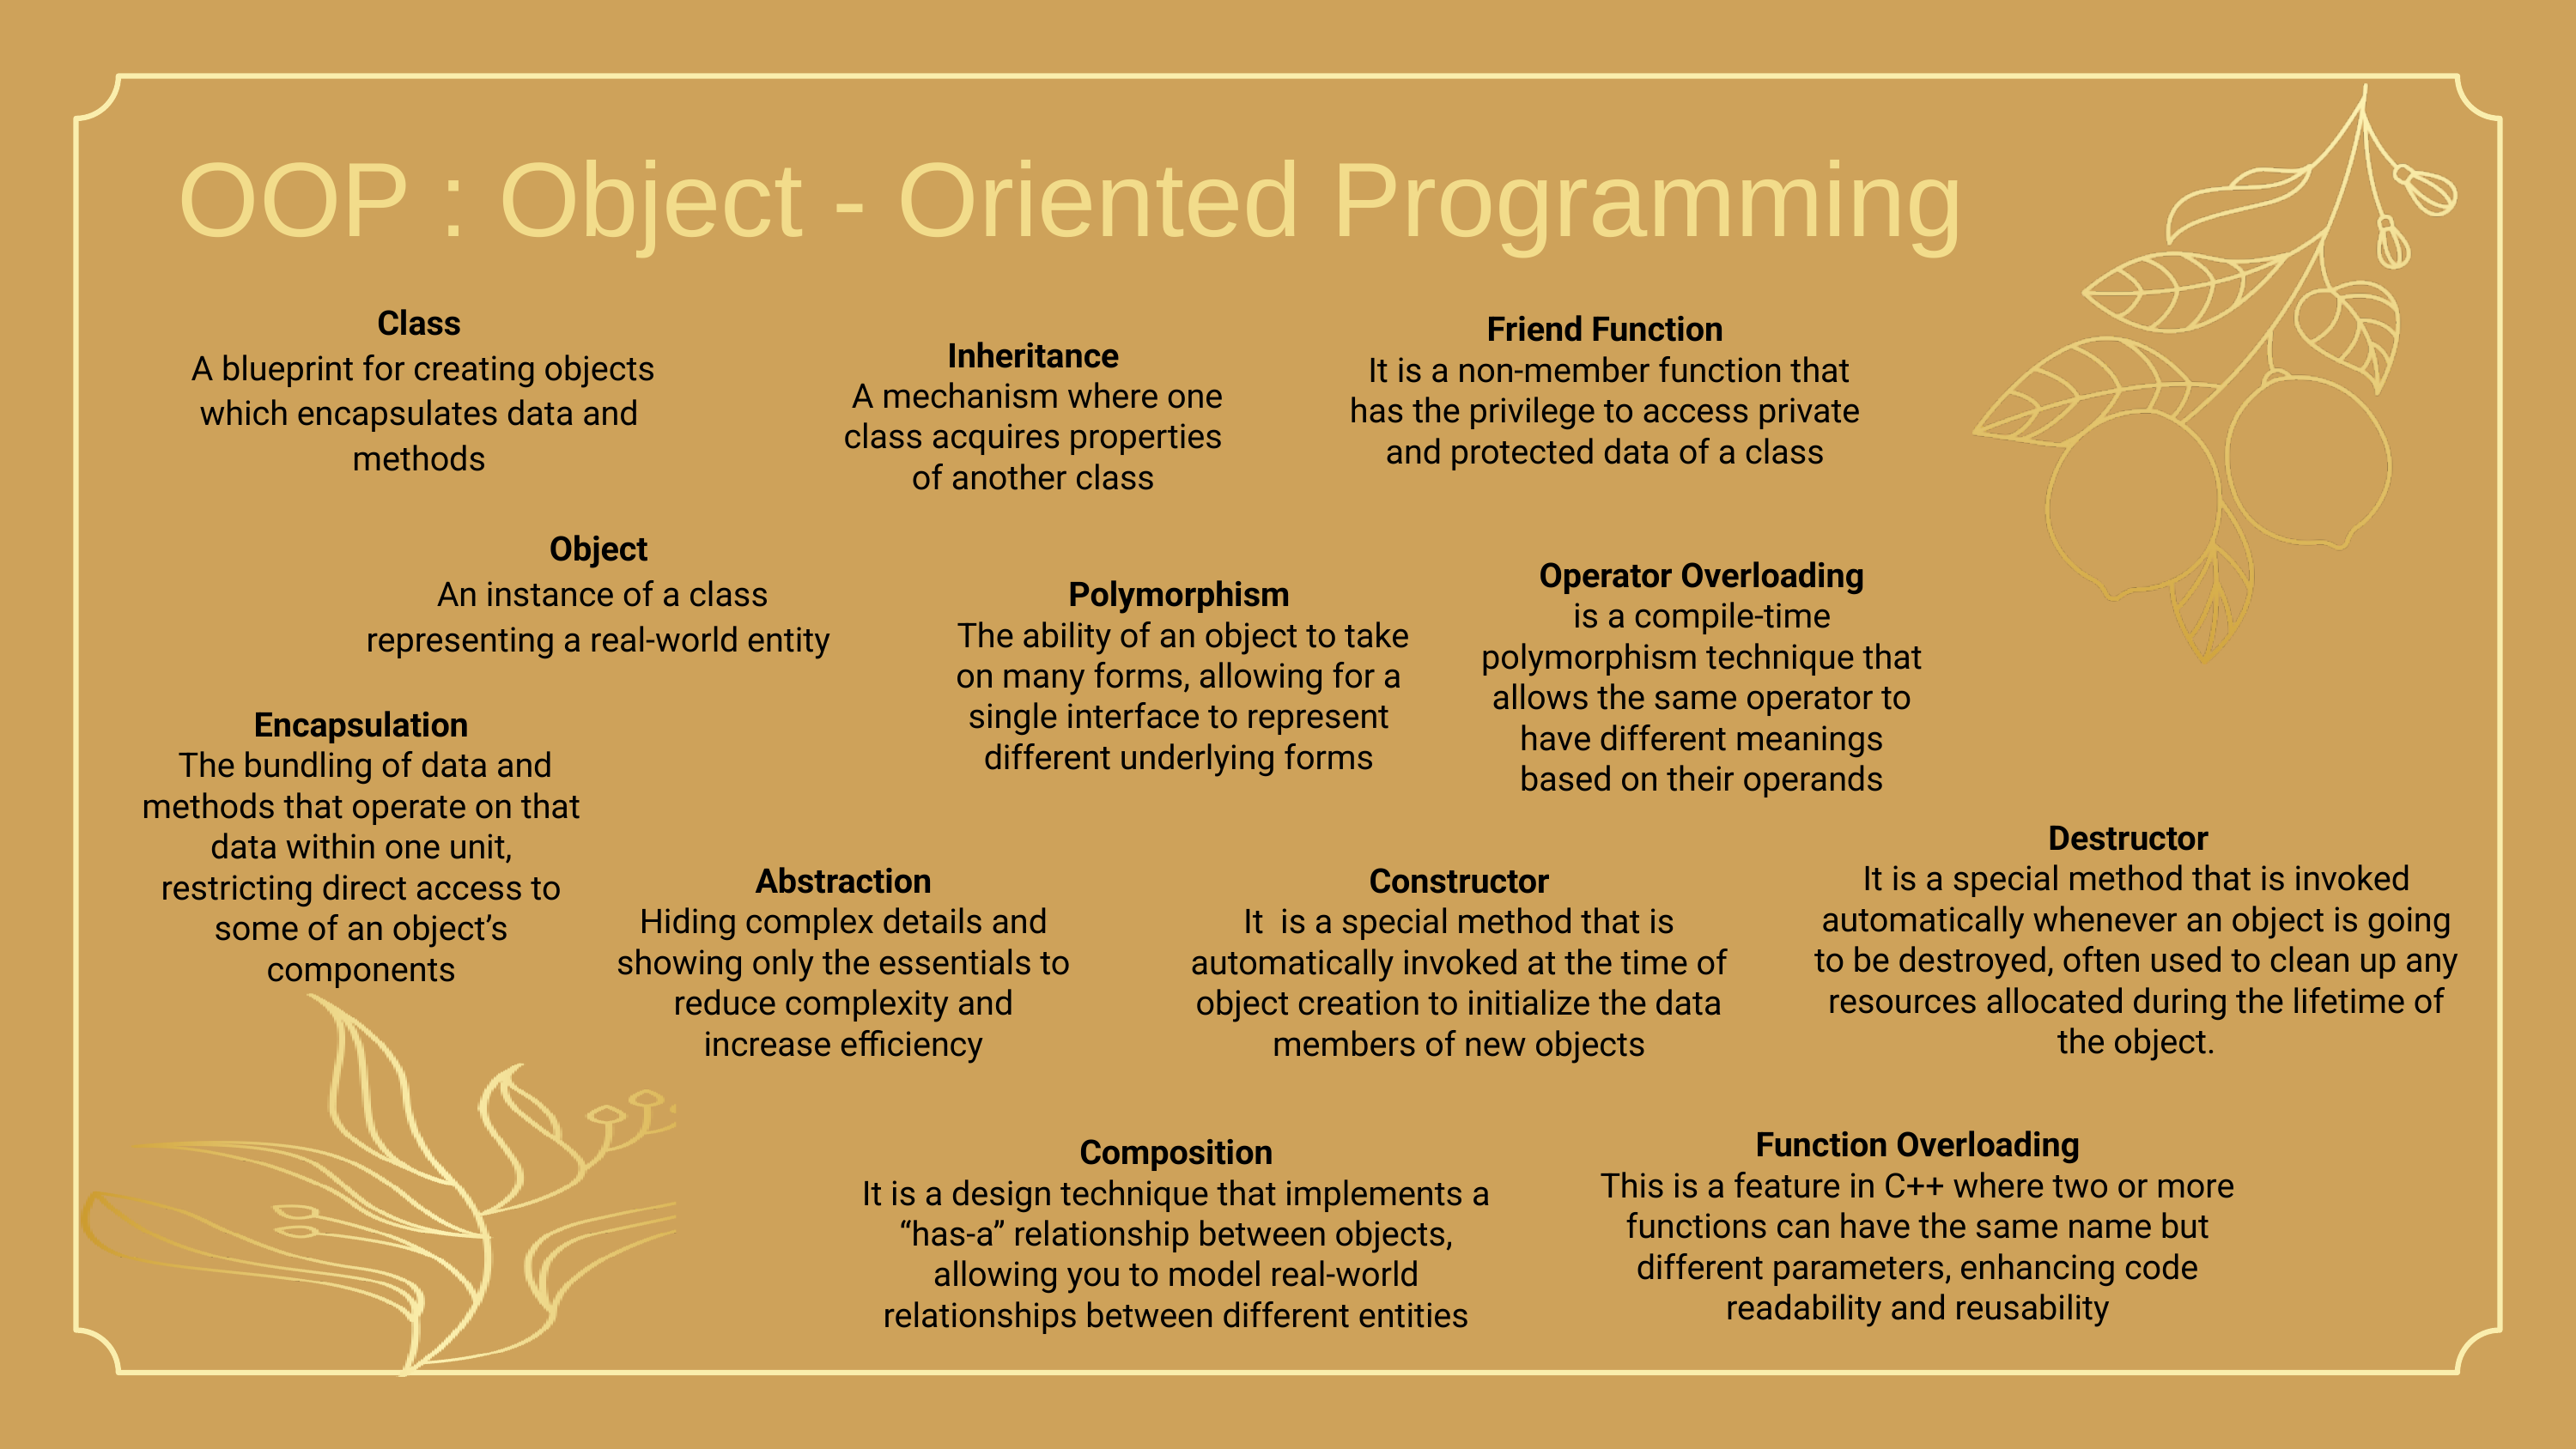

OOP : Object - Oriented Programming
Friend Function
 It is a non-member function that has the privilege to access private and protected data of a class
Class
 A blueprint for creating objects which encapsulates data and methods
Inheritance
 A mechanism where one class acquires properties of another class
Object
 An instance of a class representing a real-world entity

Operator Overloading
is a compile-time polymorphism technique that allows the same operator to have different meanings based on their operands
Polymorphism
 The ability of an object to take on many forms, allowing for a single interface to represent different underlying forms
Encapsulation
 The bundling of data and methods that operate on that data within one unit, restricting direct access to some of an object’s components

Destructor
It is a special method that is invoked automatically whenever an object is going to be destroyed, often used to clean up any resources allocated during the lifetime of the object.
Abstraction
Hiding complex details and showing only the essentials to reduce complexity and increase efficiency
Constructor
It  is a special method that is automatically invoked at the time of object creation to initialize the data members of new objects

Function Overloading
This is a feature in C++ where two or more functions can have the same name but different parameters, enhancing code readability and reusability
Composition
It is a design technique that implements a “has-a” relationship between objects, allowing you to model real-world relationships between different entities